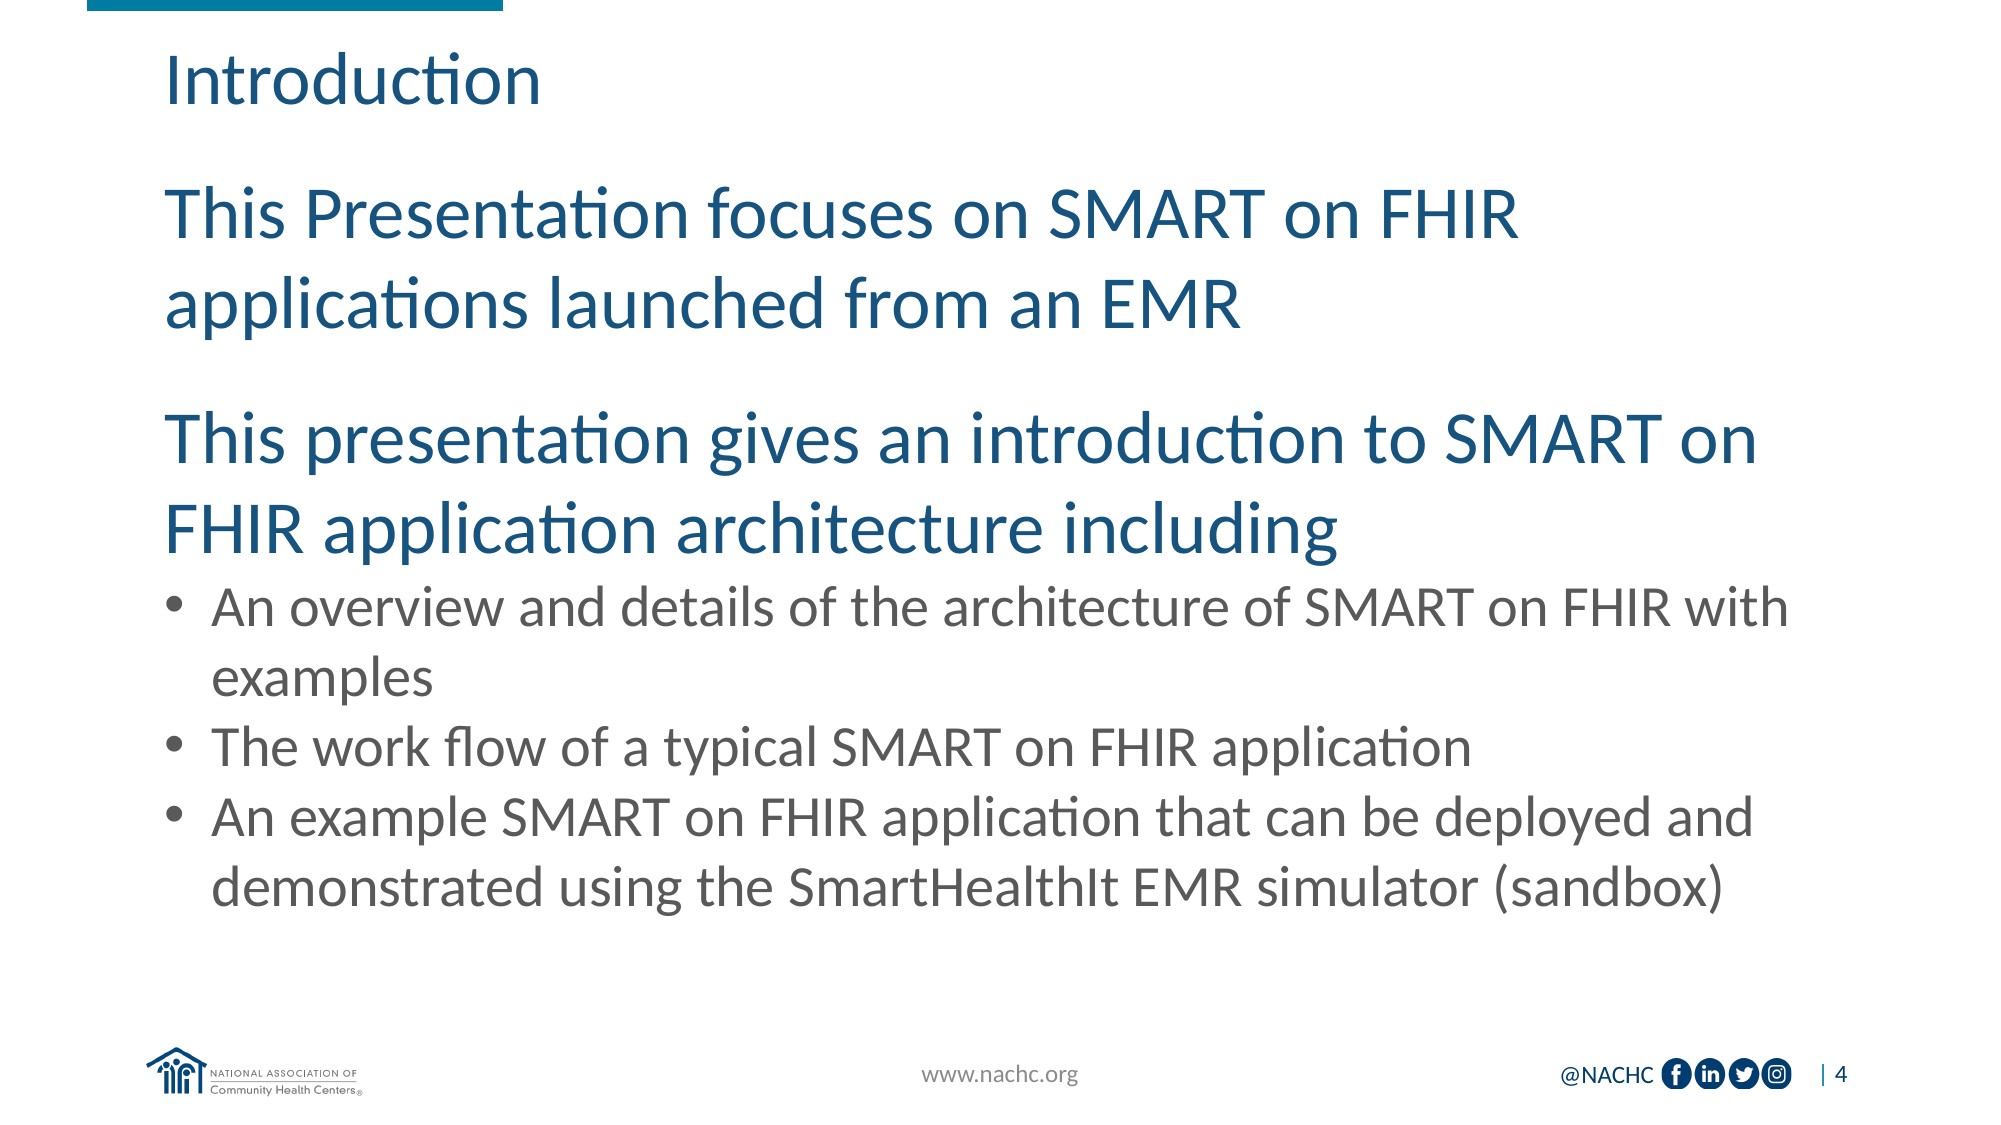

#
Introduction
This Presentation focuses on SMART on FHIR applications launched from an EMR

This presentation gives an introduction to SMART on FHIR application architecture including
An overview and details of the architecture of SMART on FHIR with examples
The work flow of a typical SMART on FHIR application
An example SMART on FHIR application that can be deployed and demonstrated using the SmartHealthIt EMR simulator (sandbox)
www.nachc.org
| 4